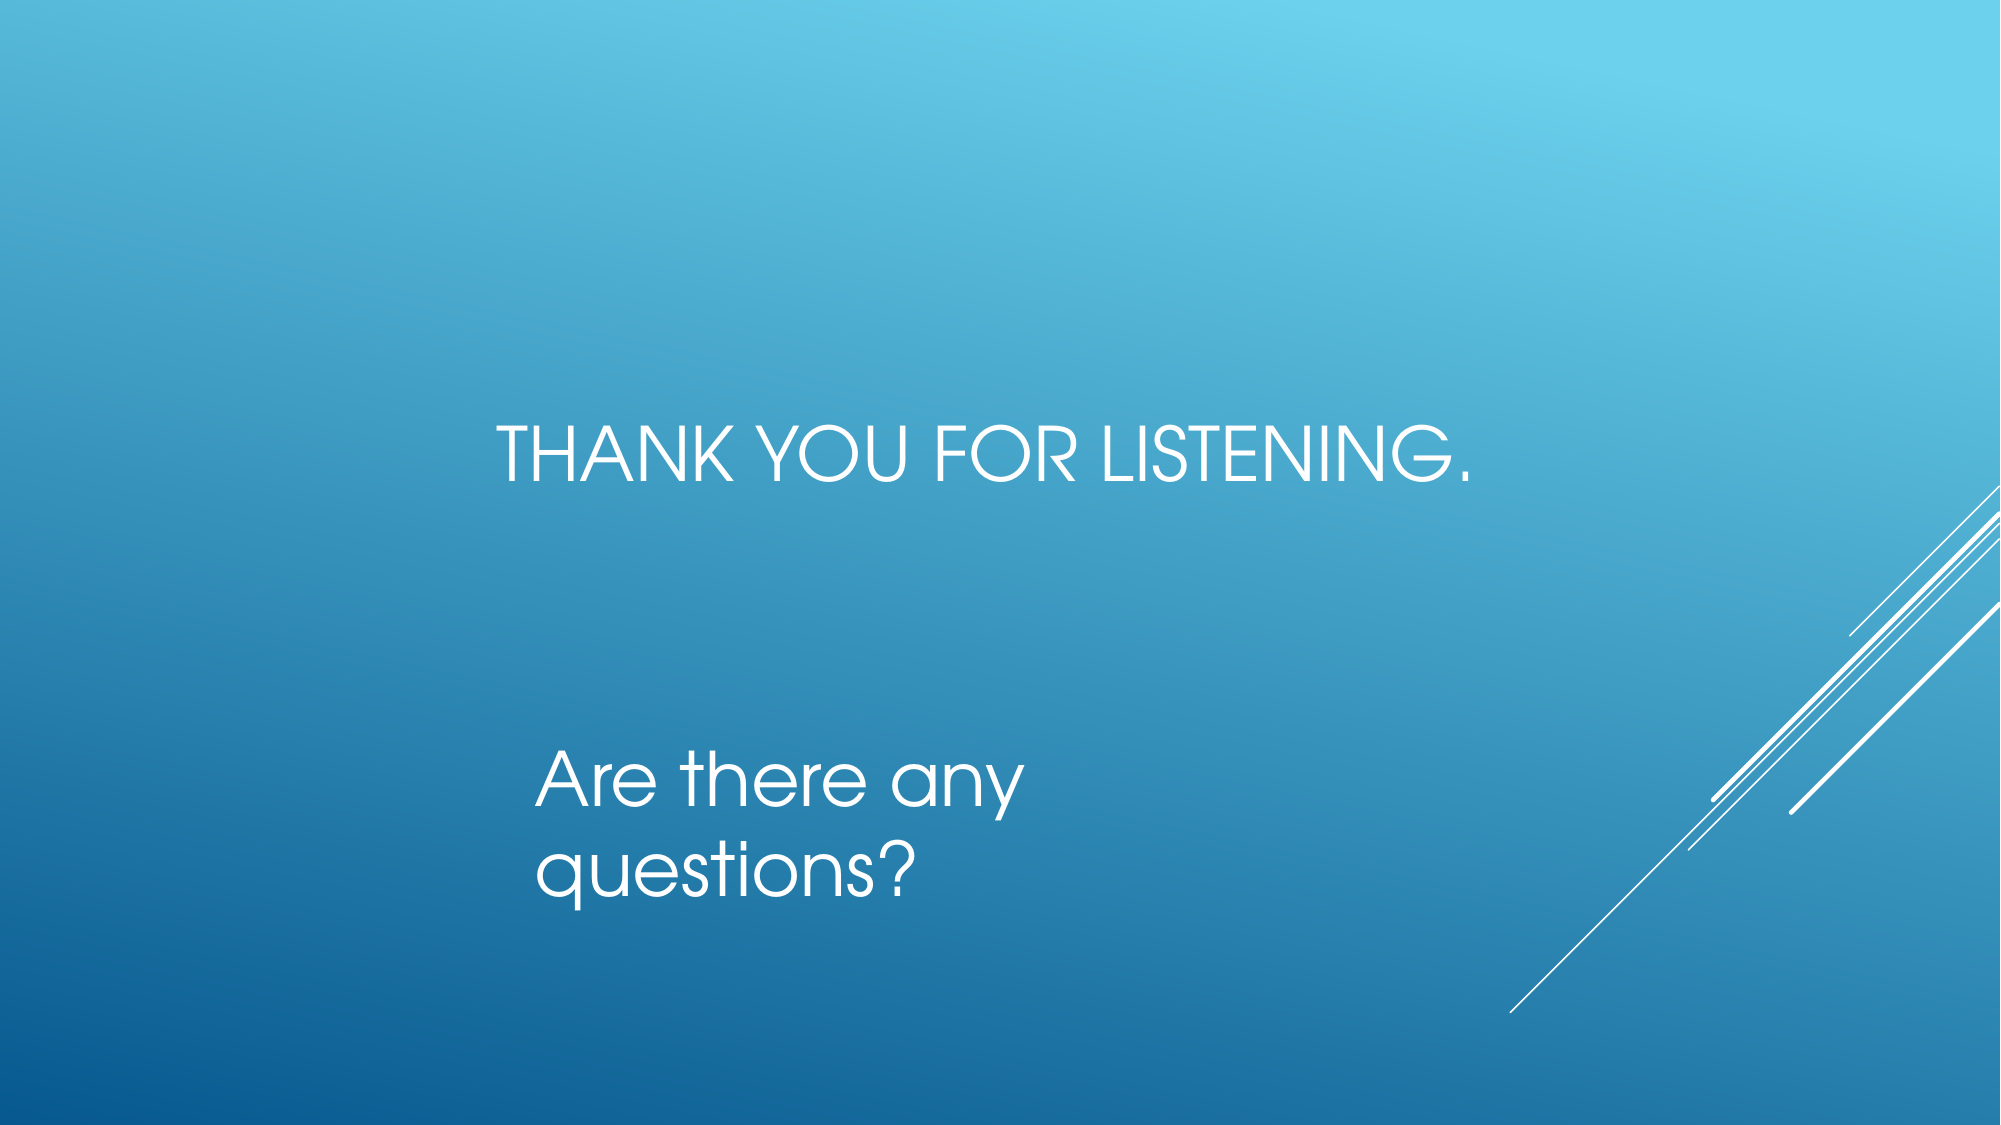

# Thank you for listening.
Are there any questions?